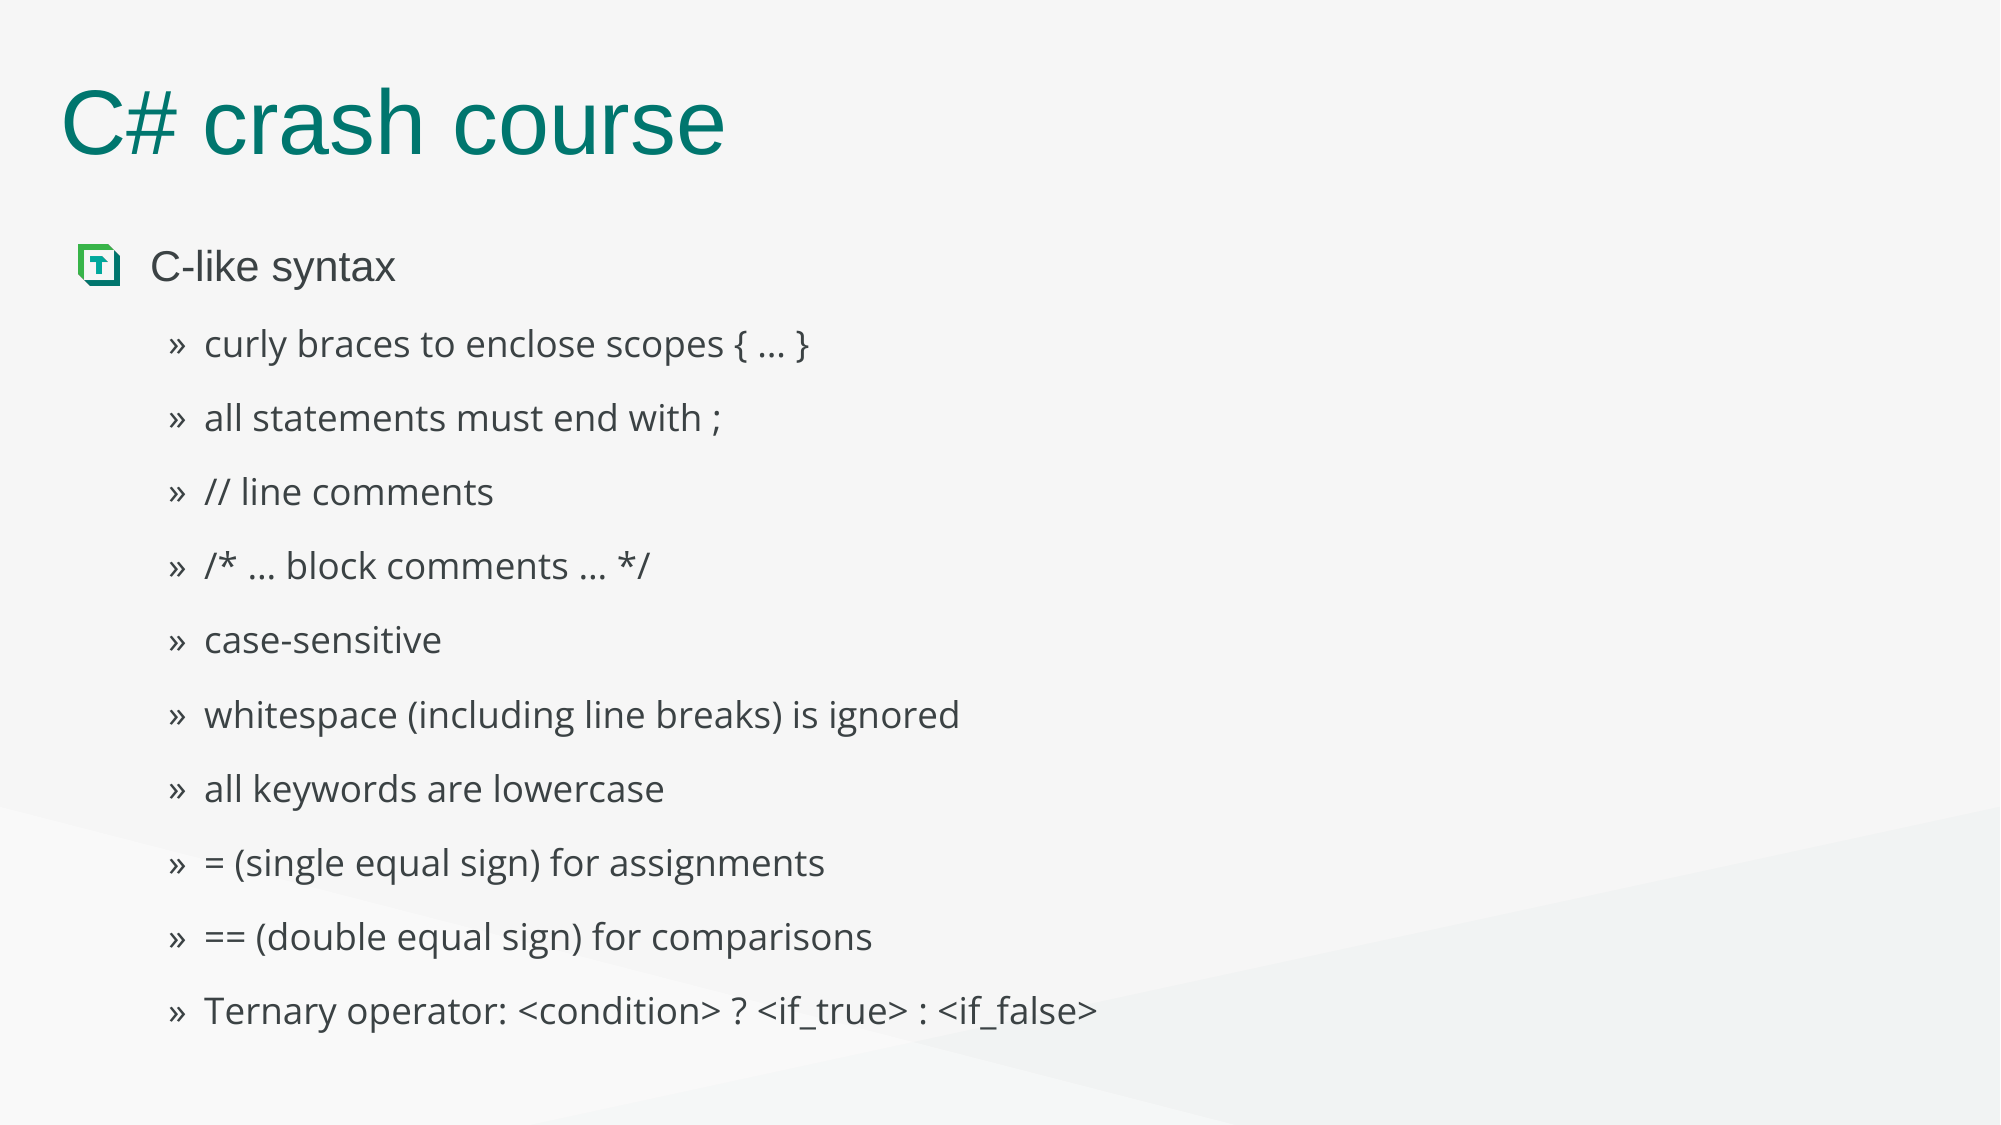

# C# crash course
C-like syntax
curly braces to enclose scopes { … }
all statements must end with ;
// line comments
/* … block comments … */
case-sensitive
whitespace (including line breaks) is ignored
all keywords are lowercase
= (single equal sign) for assignments
== (double equal sign) for comparisons
Ternary operator: <condition> ? <if_true> : <if_false>